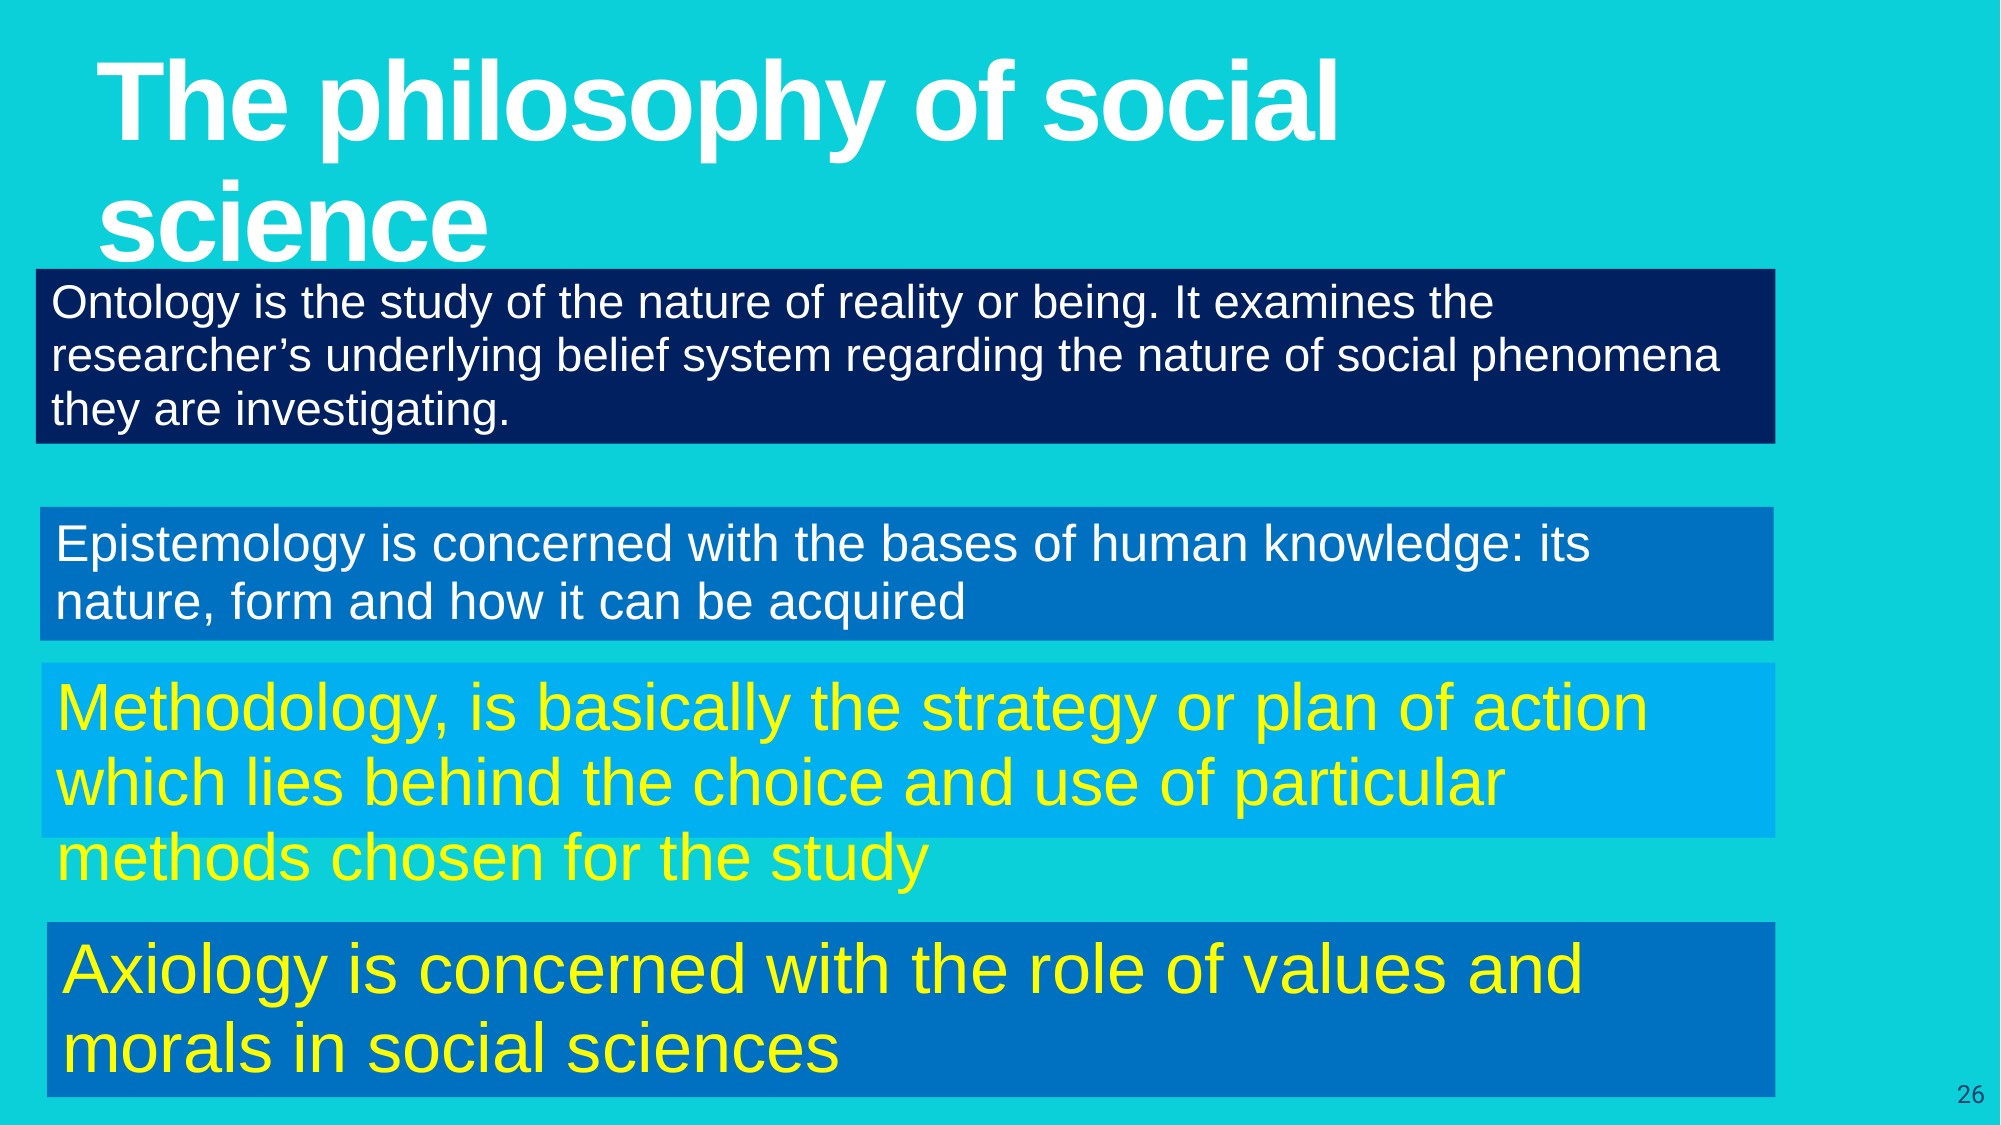

The philosophy of social science
Ontology is the study of the nature of reality or being. It examines the researcher’s underlying belief system regarding the nature of social phenomena they are investigating.
Epistemology is concerned with the bases of human knowledge: its nature, form and how it can be acquired
Methodology, is basically the strategy or plan of action which lies behind the choice and use of particular methods chosen for the study
Axiology is concerned with the role of values and morals in social sciences
26